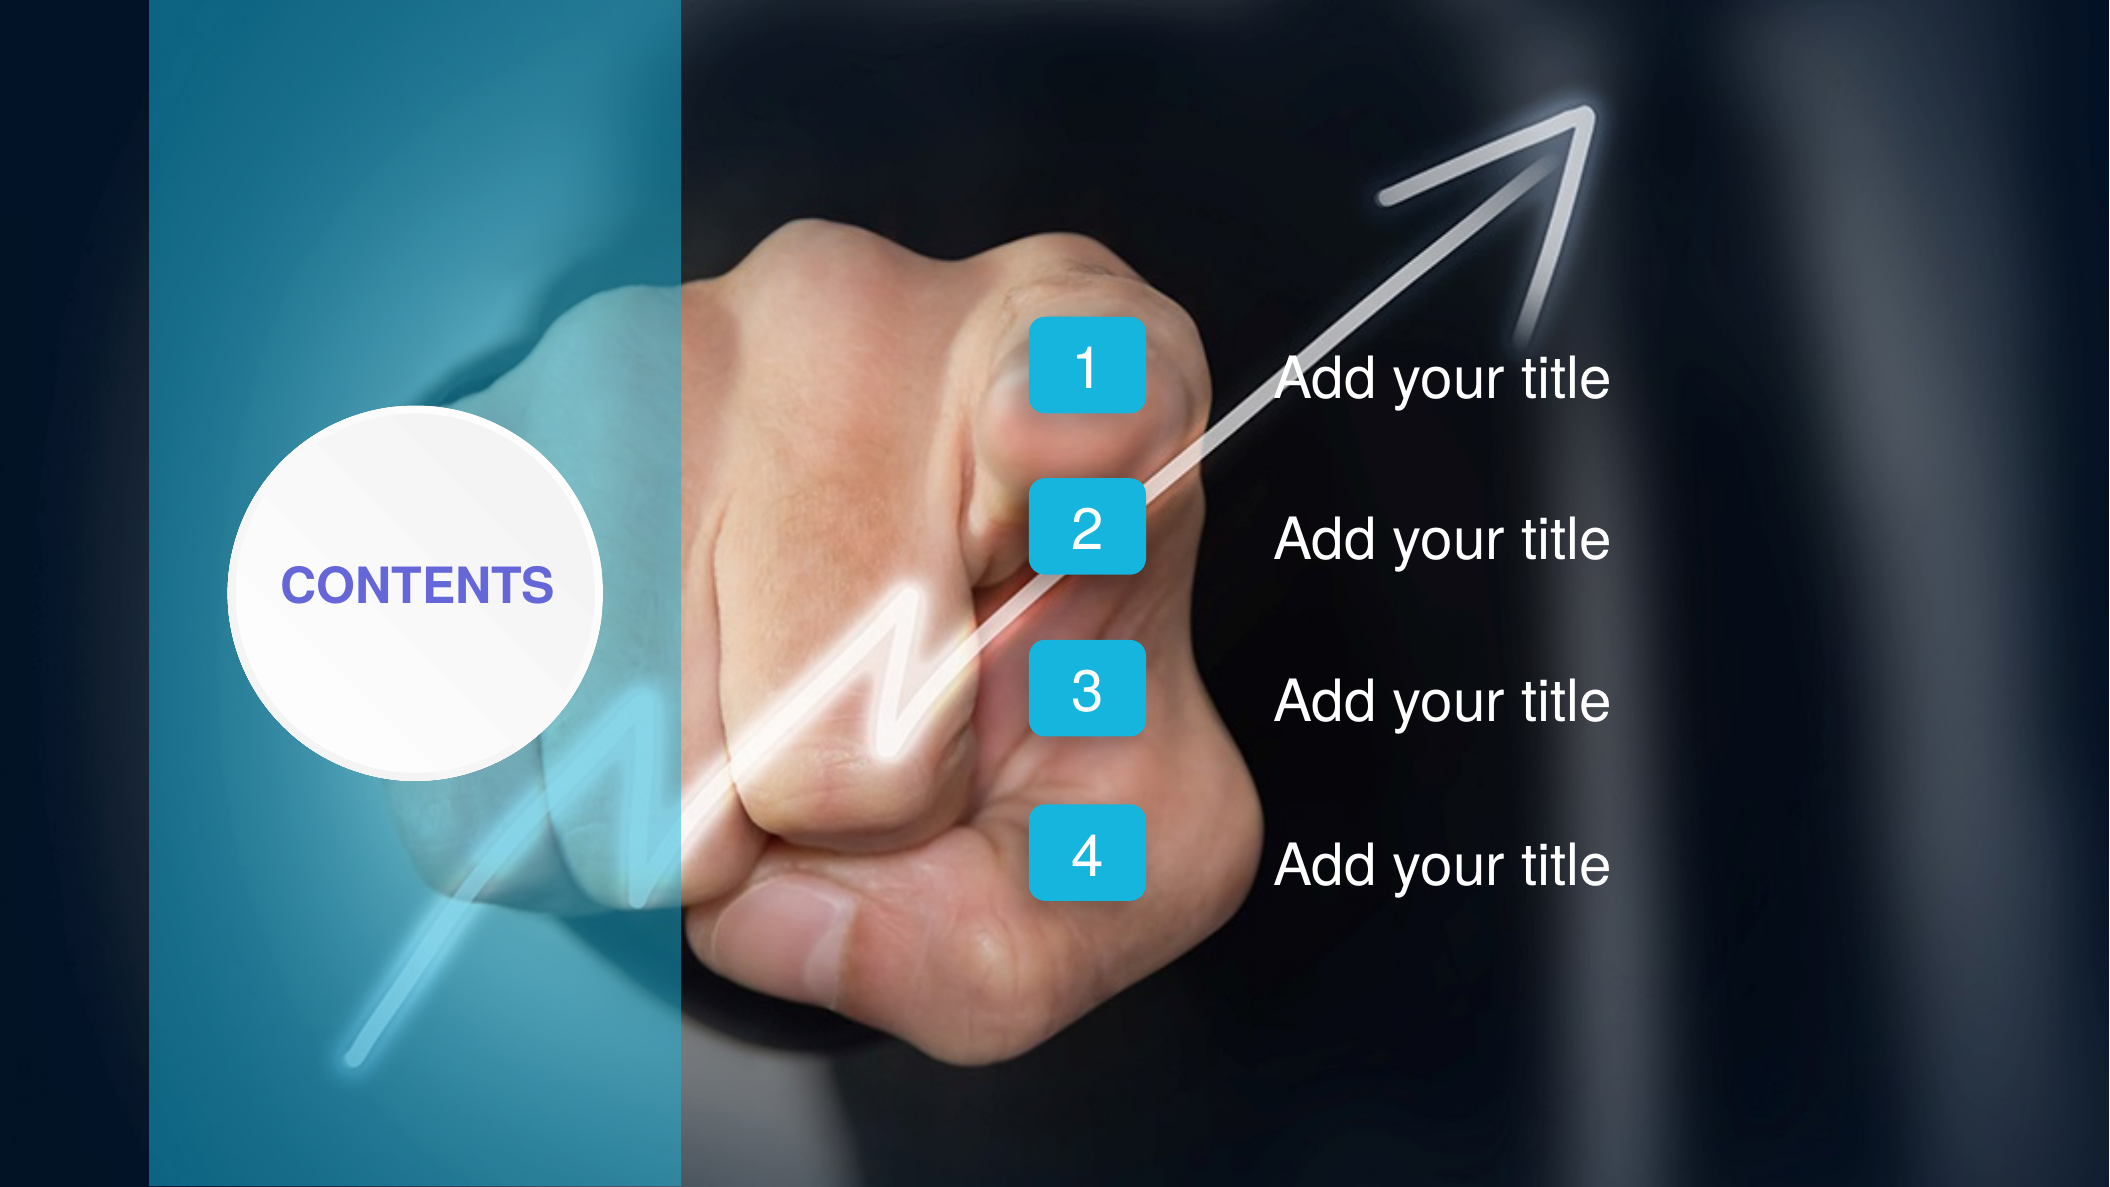

1
Add your title

contents
2
Add your title
3
Add your title
4
Add your title